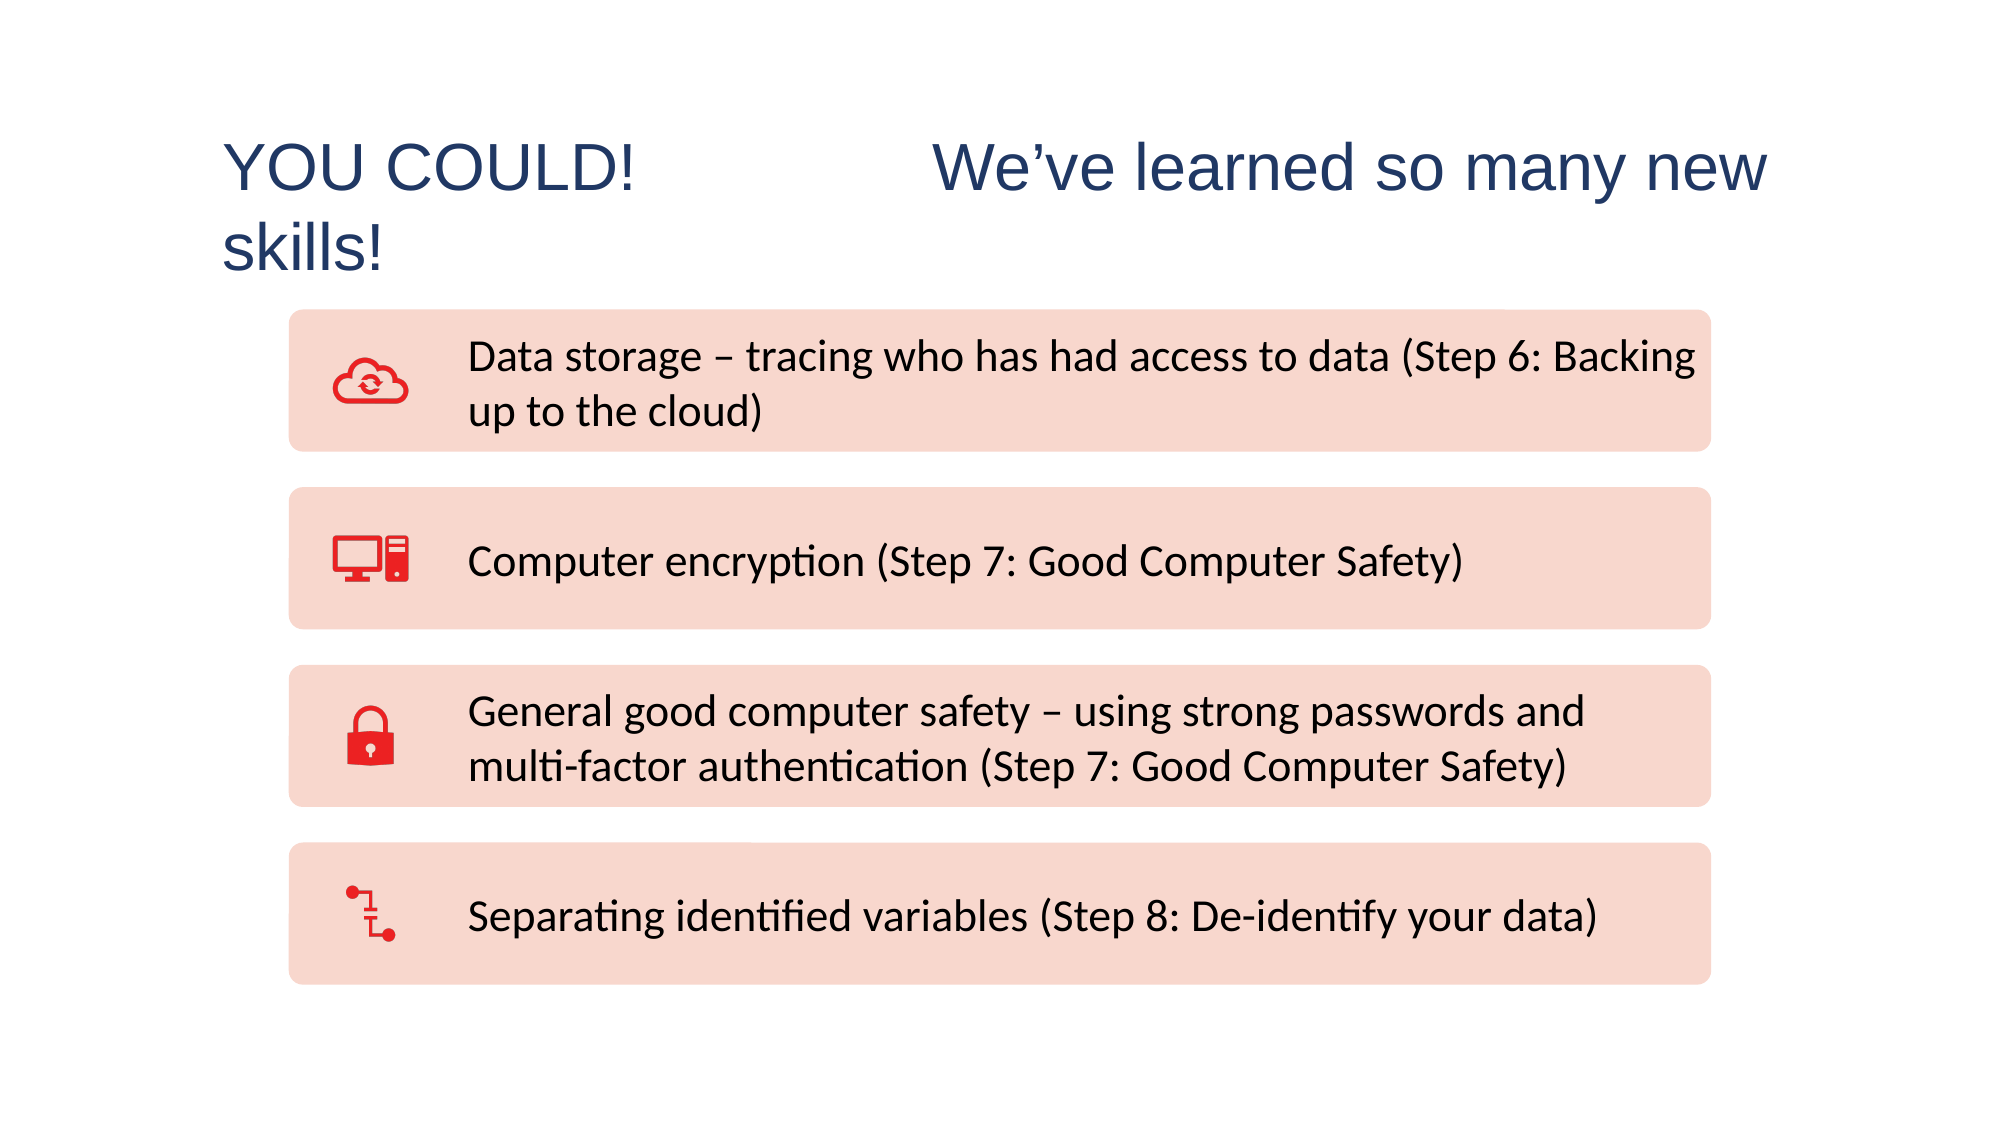

YOU COULD!                We’ve learned so many new skills!
Data storage – tracing who has had access to data (Step 6: Backing up to the cloud)
Computer encryption (Step 7: Good Computer Safety)
General good computer safety – using strong passwords and multi-factor authentication (Step 7: Good Computer Safety)
Separating identified variables (Step 8: De-identify your data)